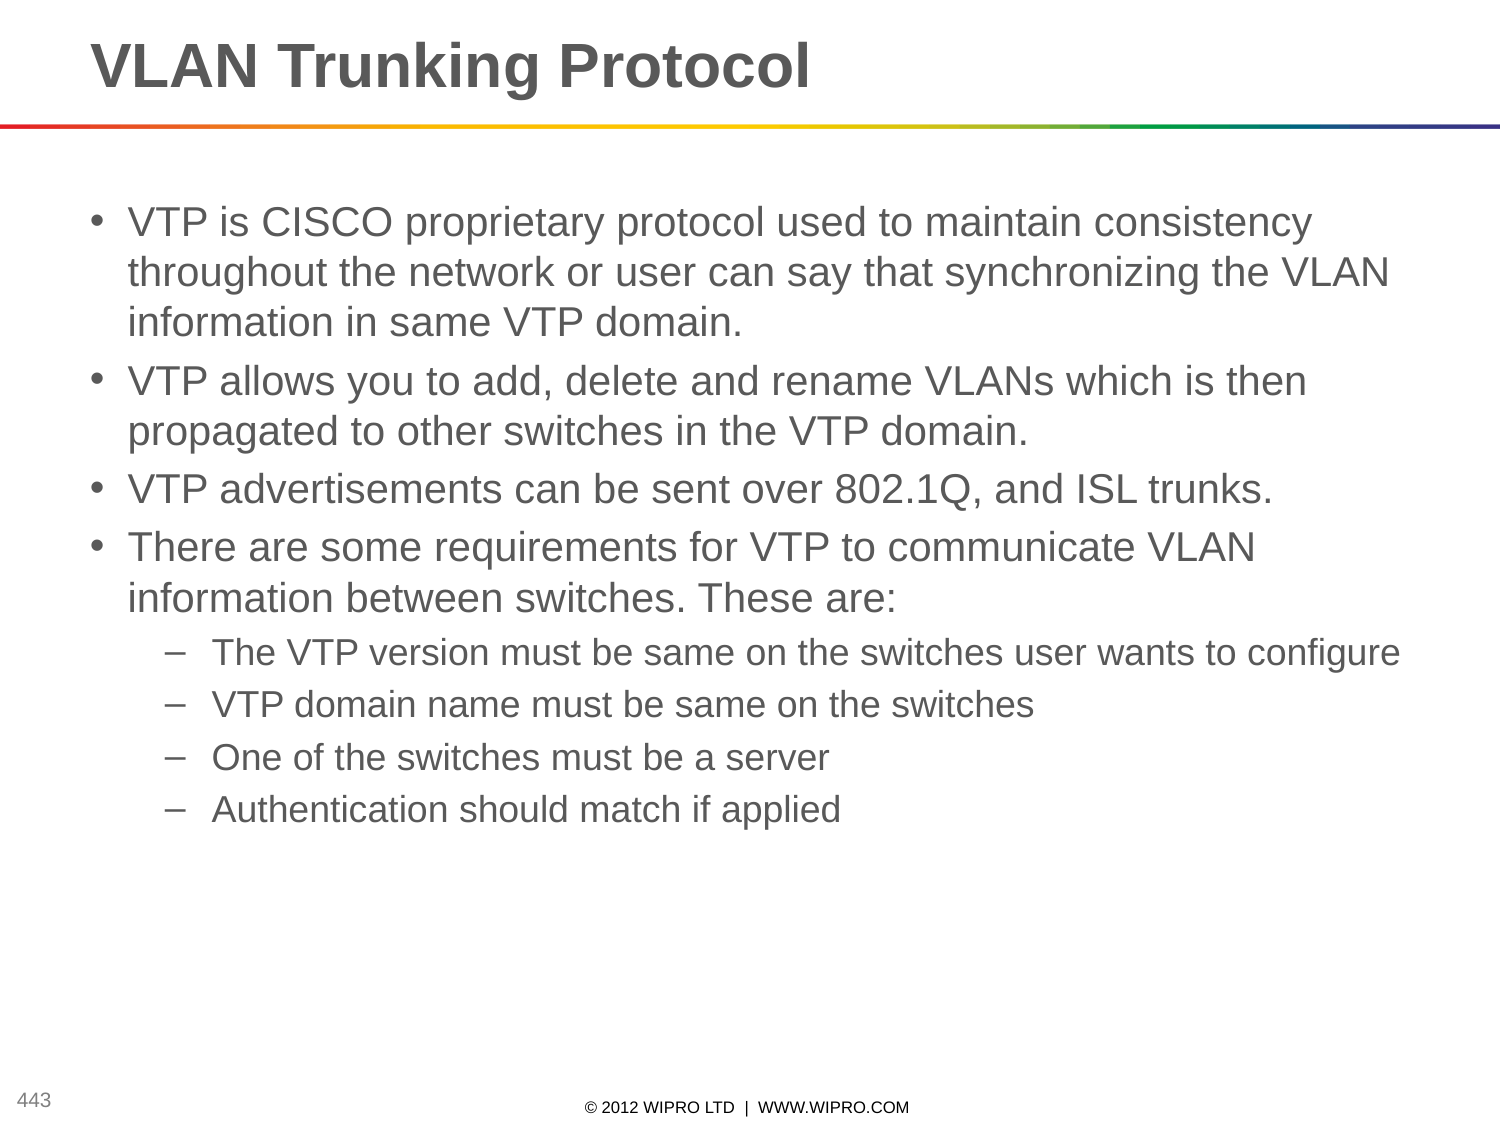

# VLAN Trunking Protocol
VTP is CISCO proprietary protocol used to maintain consistency throughout the network or user can say that synchronizing the VLAN information in same VTP domain.
VTP allows you to add, delete and rename VLANs which is then propagated to other switches in the VTP domain.
VTP advertisements can be sent over 802.1Q, and ISL trunks.
There are some requirements for VTP to communicate VLAN information between switches. These are:
The VTP version must be same on the switches user wants to configure
VTP domain name must be same on the switches
One of the switches must be a server
Authentication should match if applied